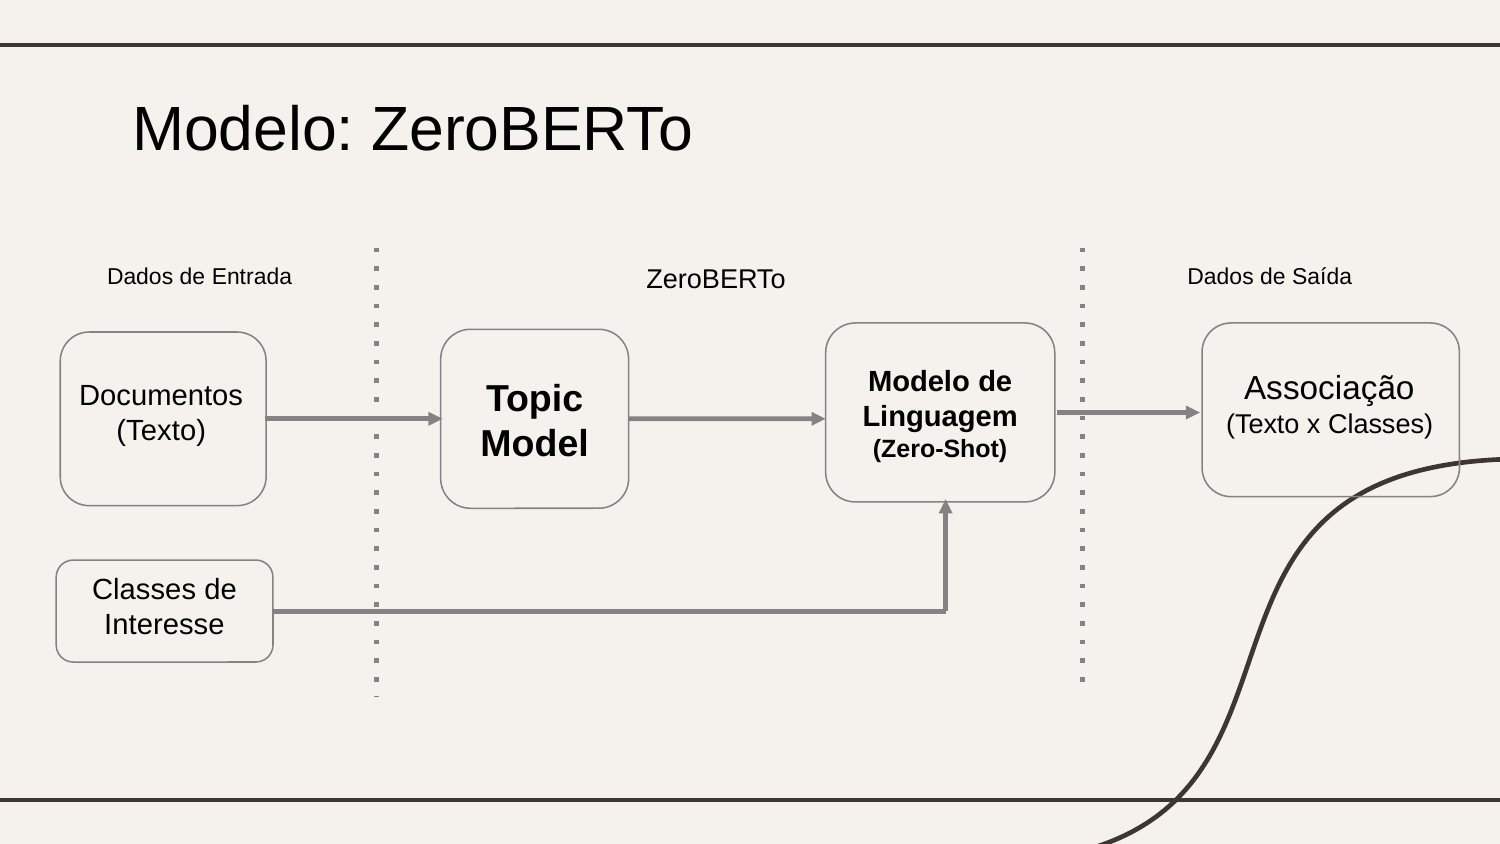

# Modelo: ZeroBERTo
ZeroBERTo
Dados de Entrada
Dados de Saída
Modelo de Linguagem (Zero-Shot)

Associação
(Texto x Classes)
Topic Model

Documentos
(Texto)
Classes de Interesse